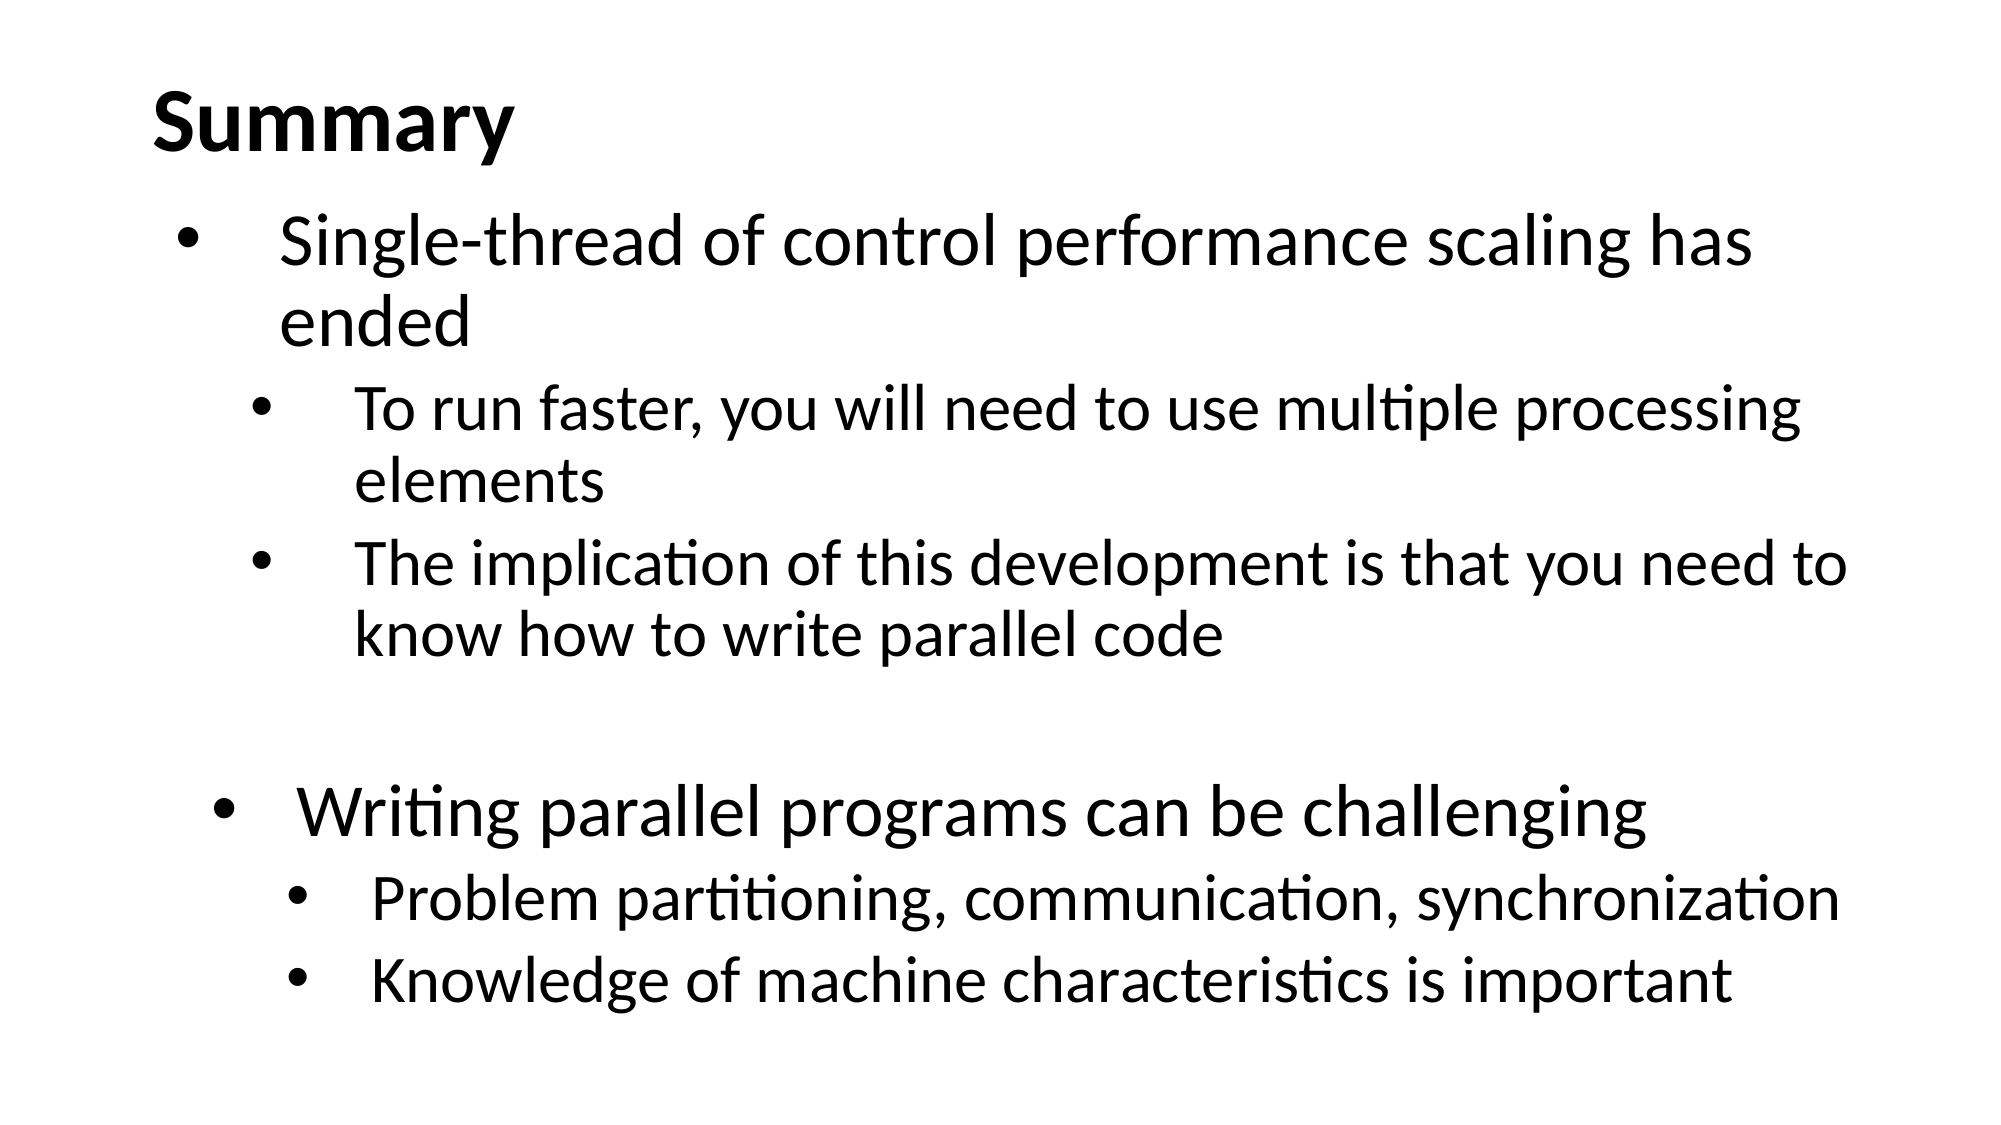

Summary
Single-thread of control performance scaling has ended
To run faster, you will need to use multiple processing elements
The implication of this development is that you need to know how to write parallel code
Writing parallel programs can be challenging
Problem partitioning, communication, synchronization
Knowledge of machine characteristics is important